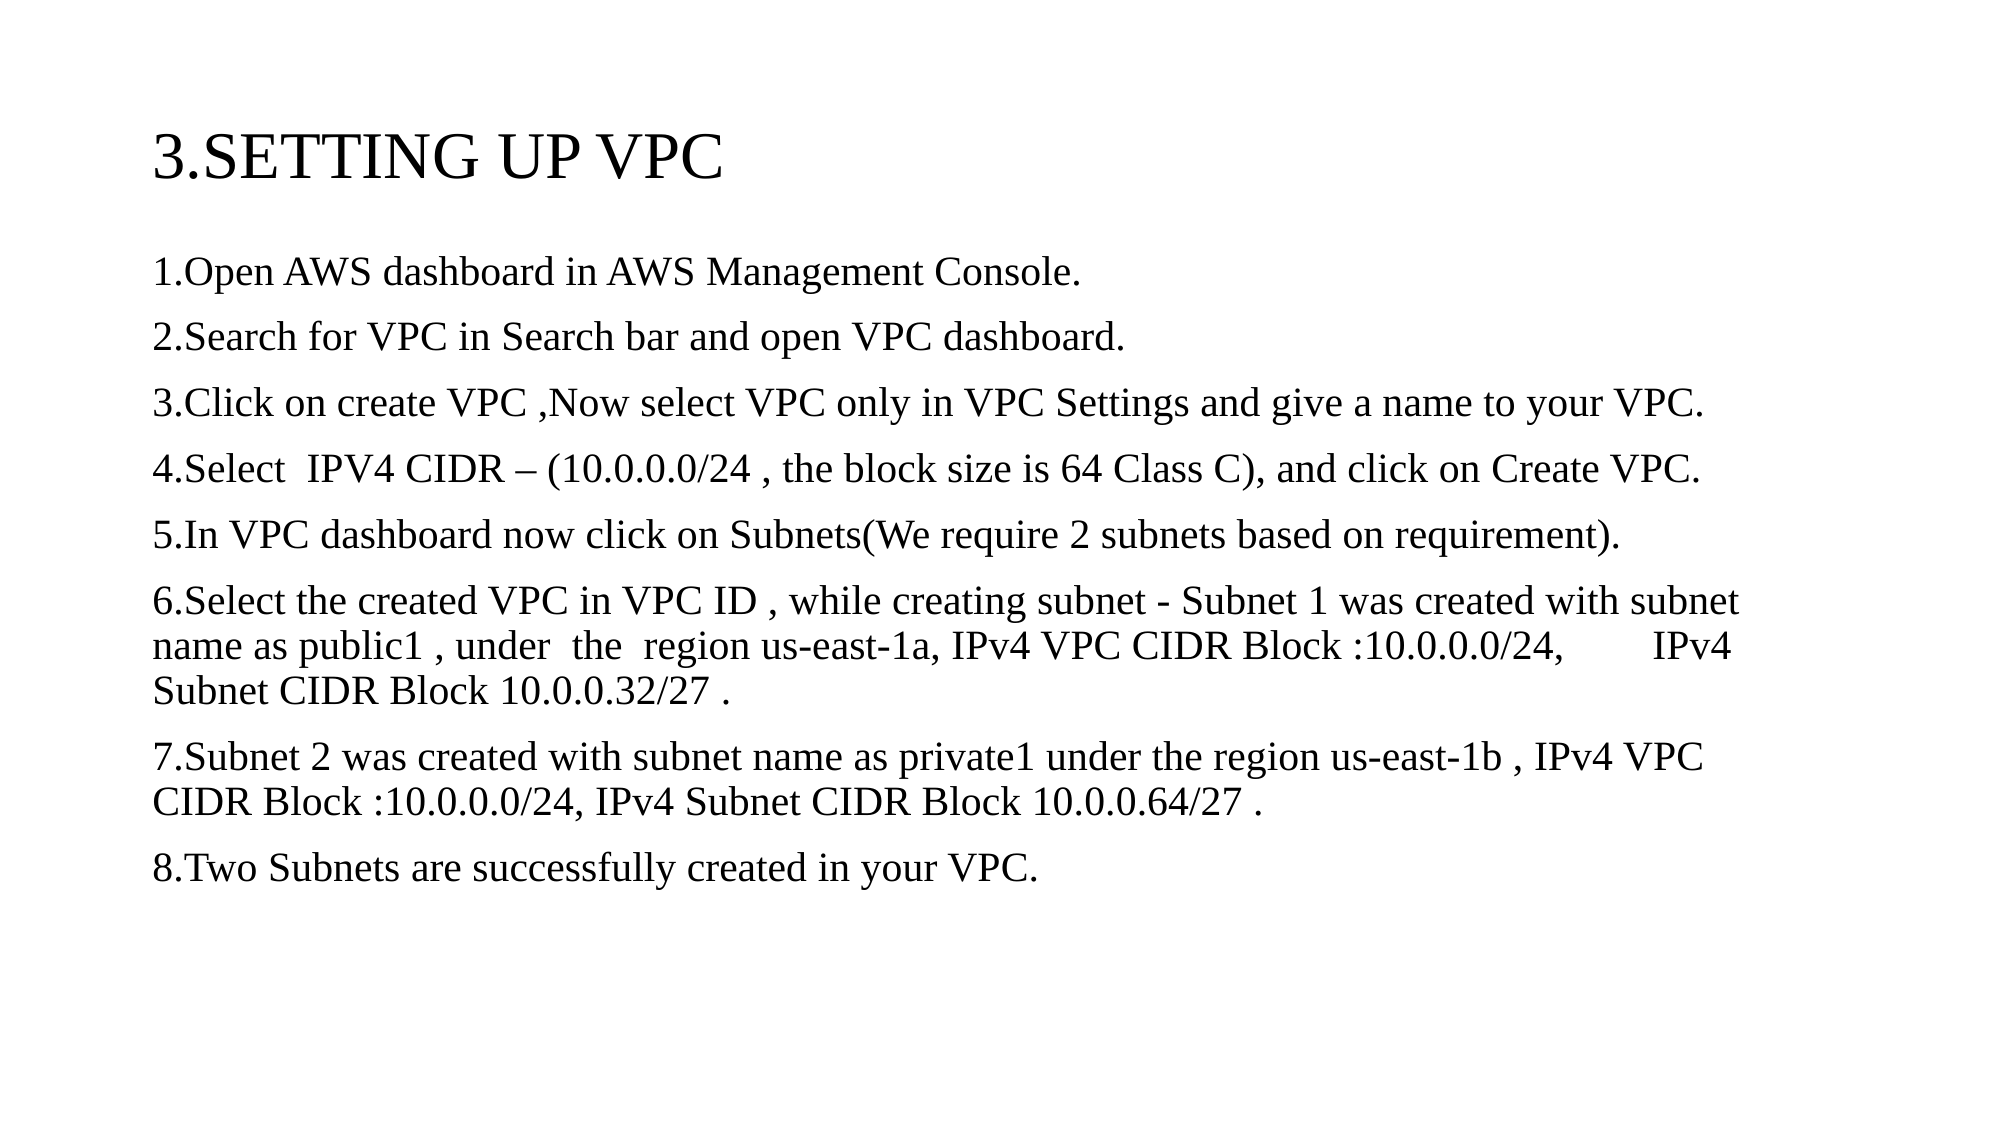

# 3.SETTING UP VPC
1.Open AWS dashboard in AWS Management Console.
2.Search for VPC in Search bar and open VPC dashboard.
3.Click on create VPC ,Now select VPC only in VPC Settings and give a name to your VPC.
4.Select  IPV4 CIDR – (10.0.0.0/24 , the block size is 64 Class C), and click on Create VPC.
5.In VPC dashboard now click on Subnets(We require 2 subnets based on requirement).
6.Select the created VPC in VPC ID , while creating subnet - Subnet 1 was created with subnet 	name as public1 , under  the  region us-east-1a, IPv4 VPC CIDR Block :10.0.0.0/24, 	IPv4 Subnet CIDR Block 10.0.0.32/27 .
7.Subnet 2 was created with subnet name as private1 under the region us-east-1b , IPv4 VPC 	CIDR Block :10.0.0.0/24, IPv4 Subnet CIDR Block 10.0.0.64/27 .
8.Two Subnets are successfully created in your VPC.